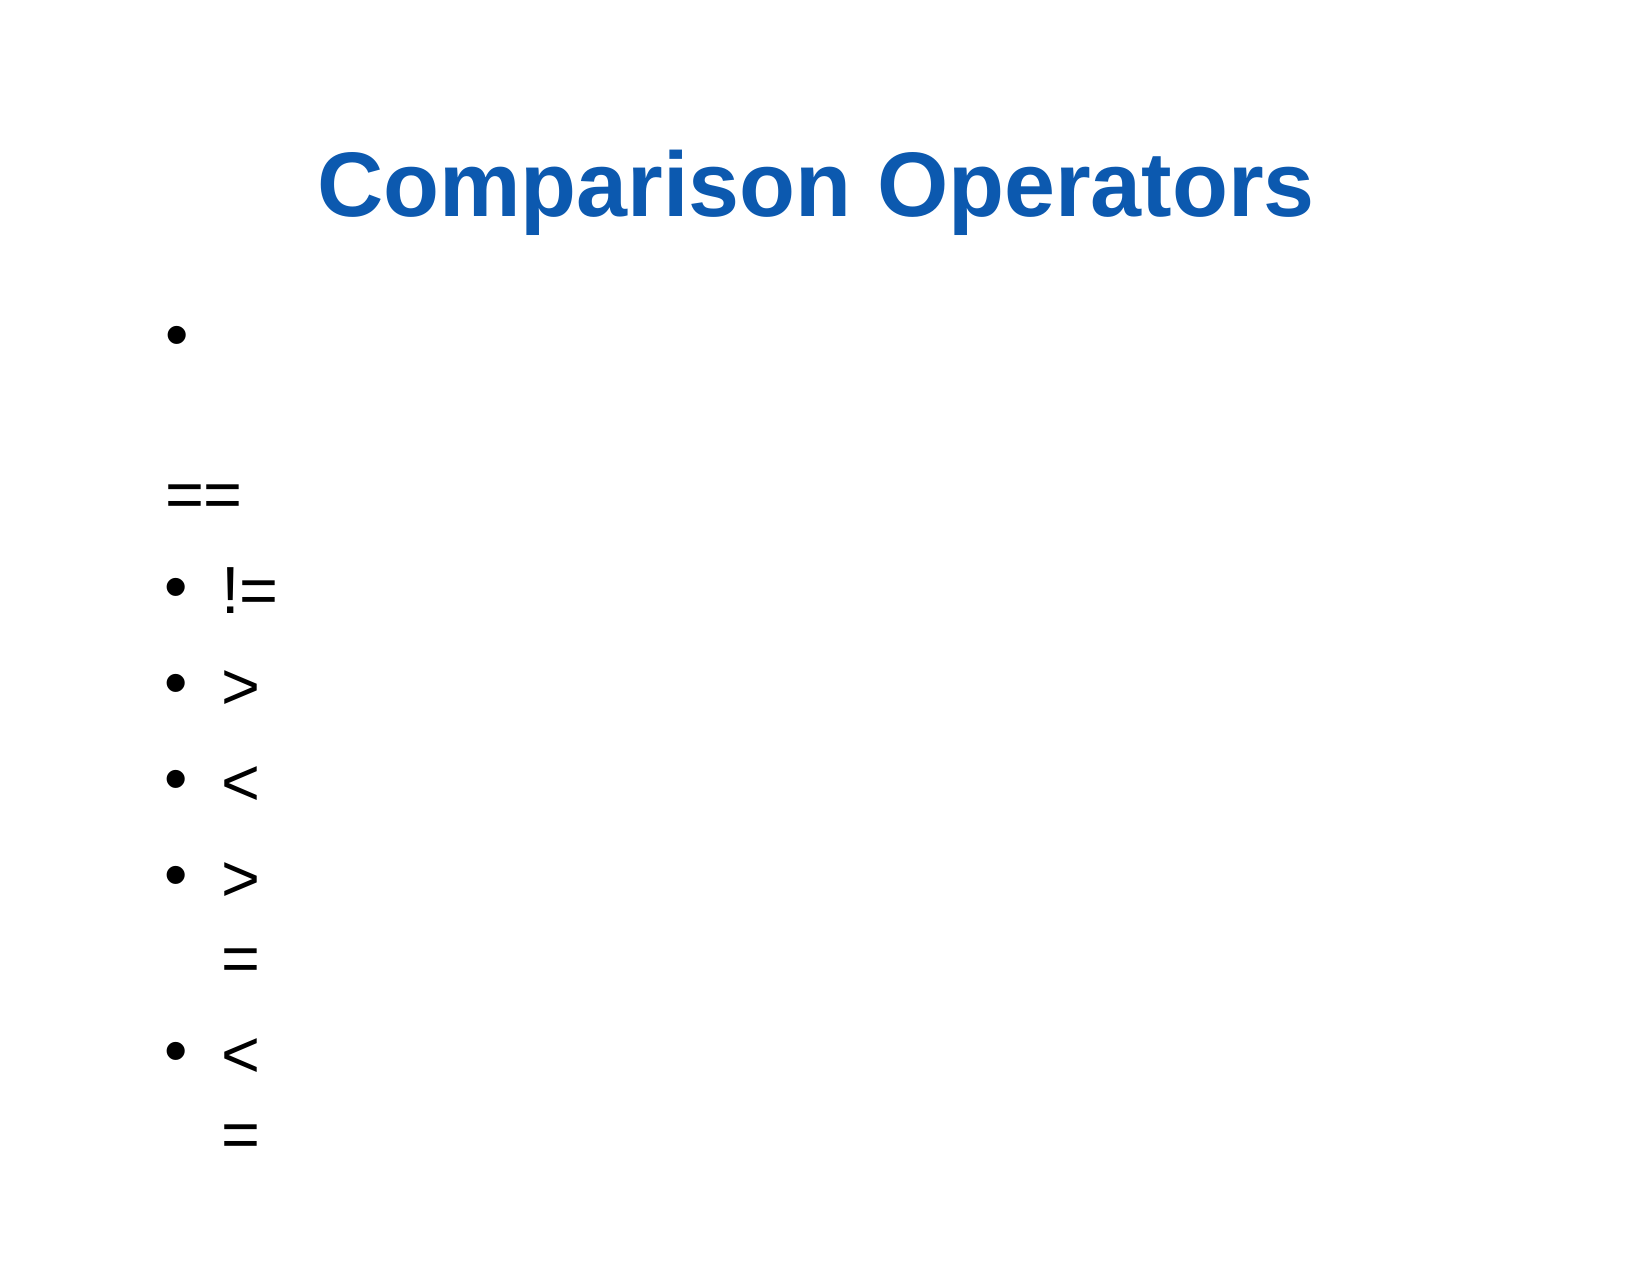

# Comparison Operators
•	==
!=
>
<
>=
<=